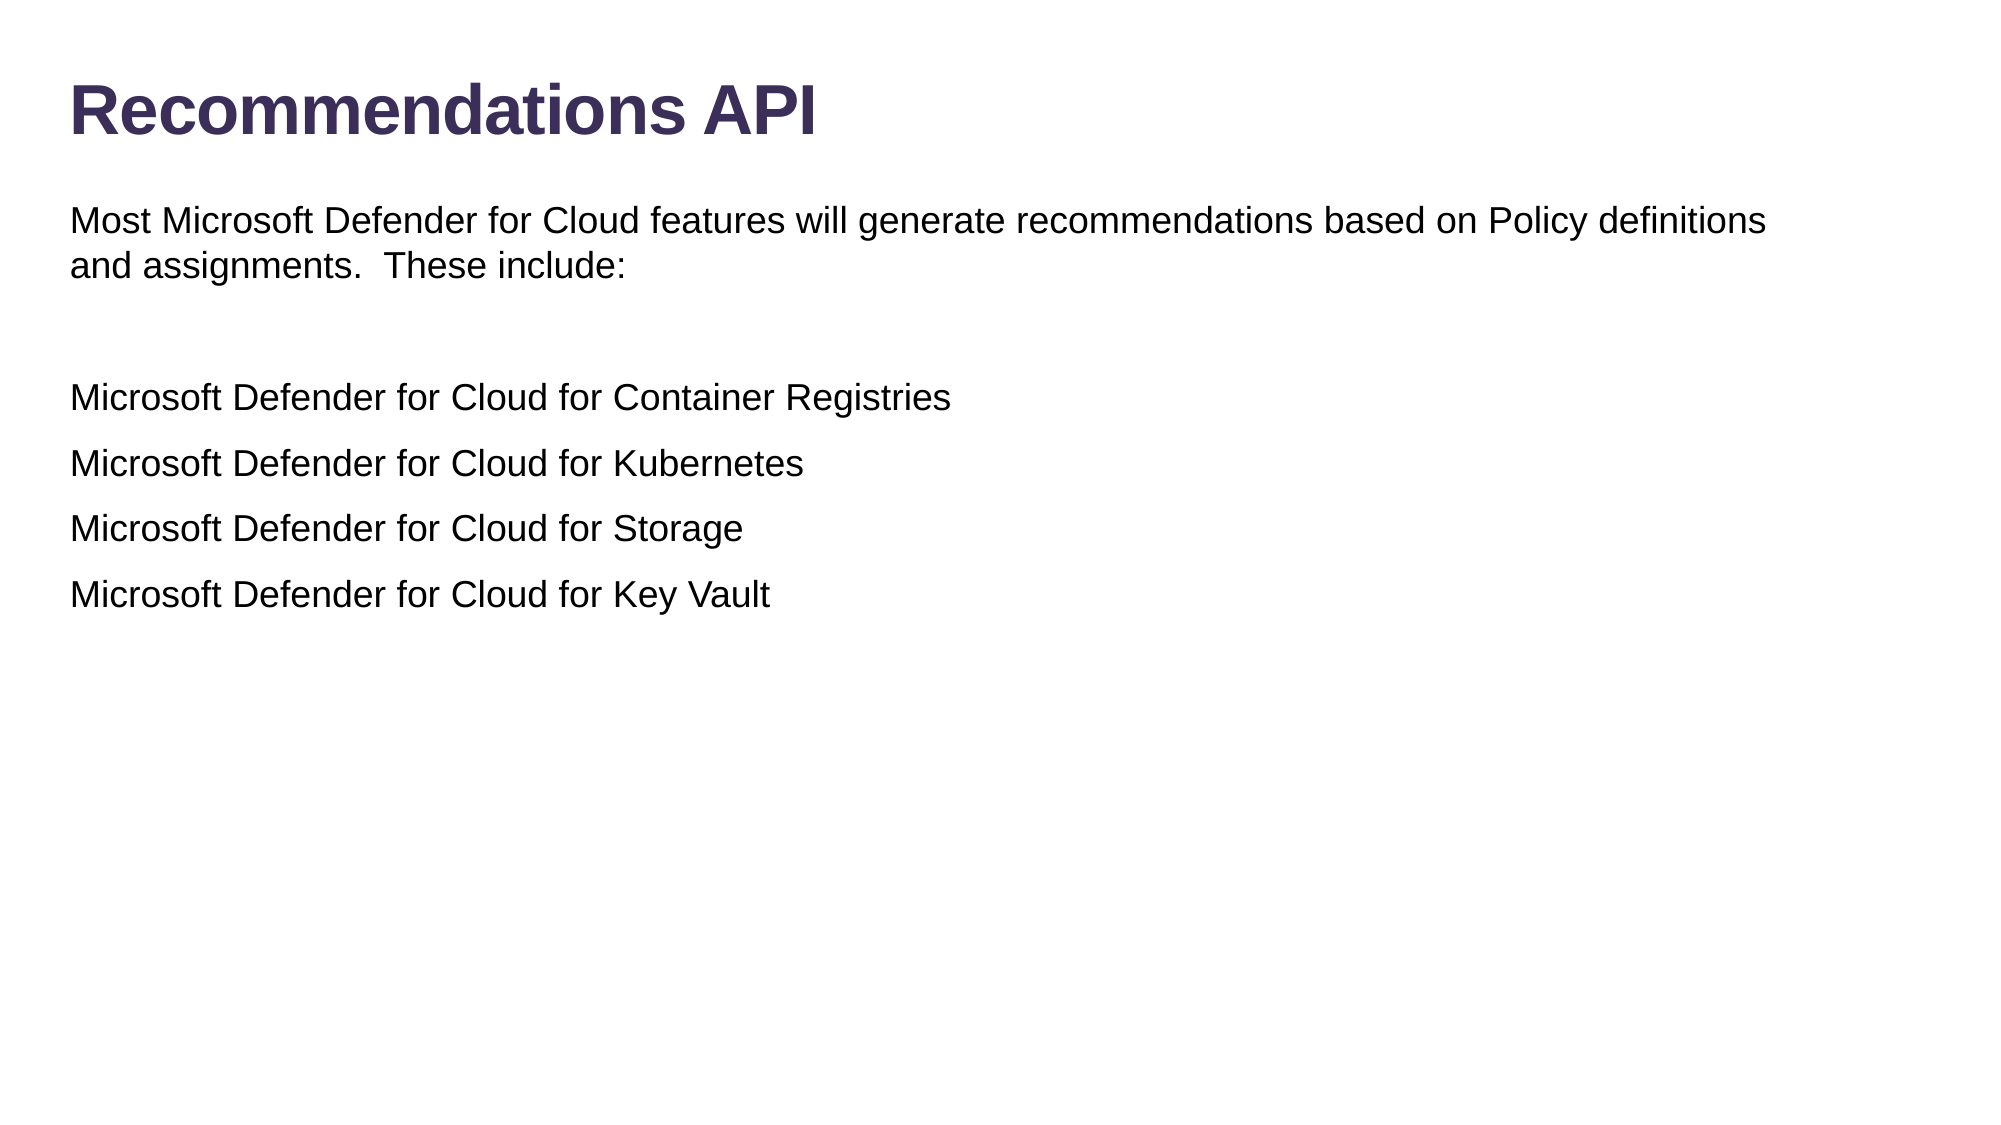

# Recommendations API
Most Microsoft Defender for Cloud features will generate recommendations based on Policy definitions and assignments.  These include:

Microsoft Defender for Cloud for Container Registries
Microsoft Defender for Cloud for Kubernetes
Microsoft Defender for Cloud for Storage
Microsoft Defender for Cloud for Key Vault